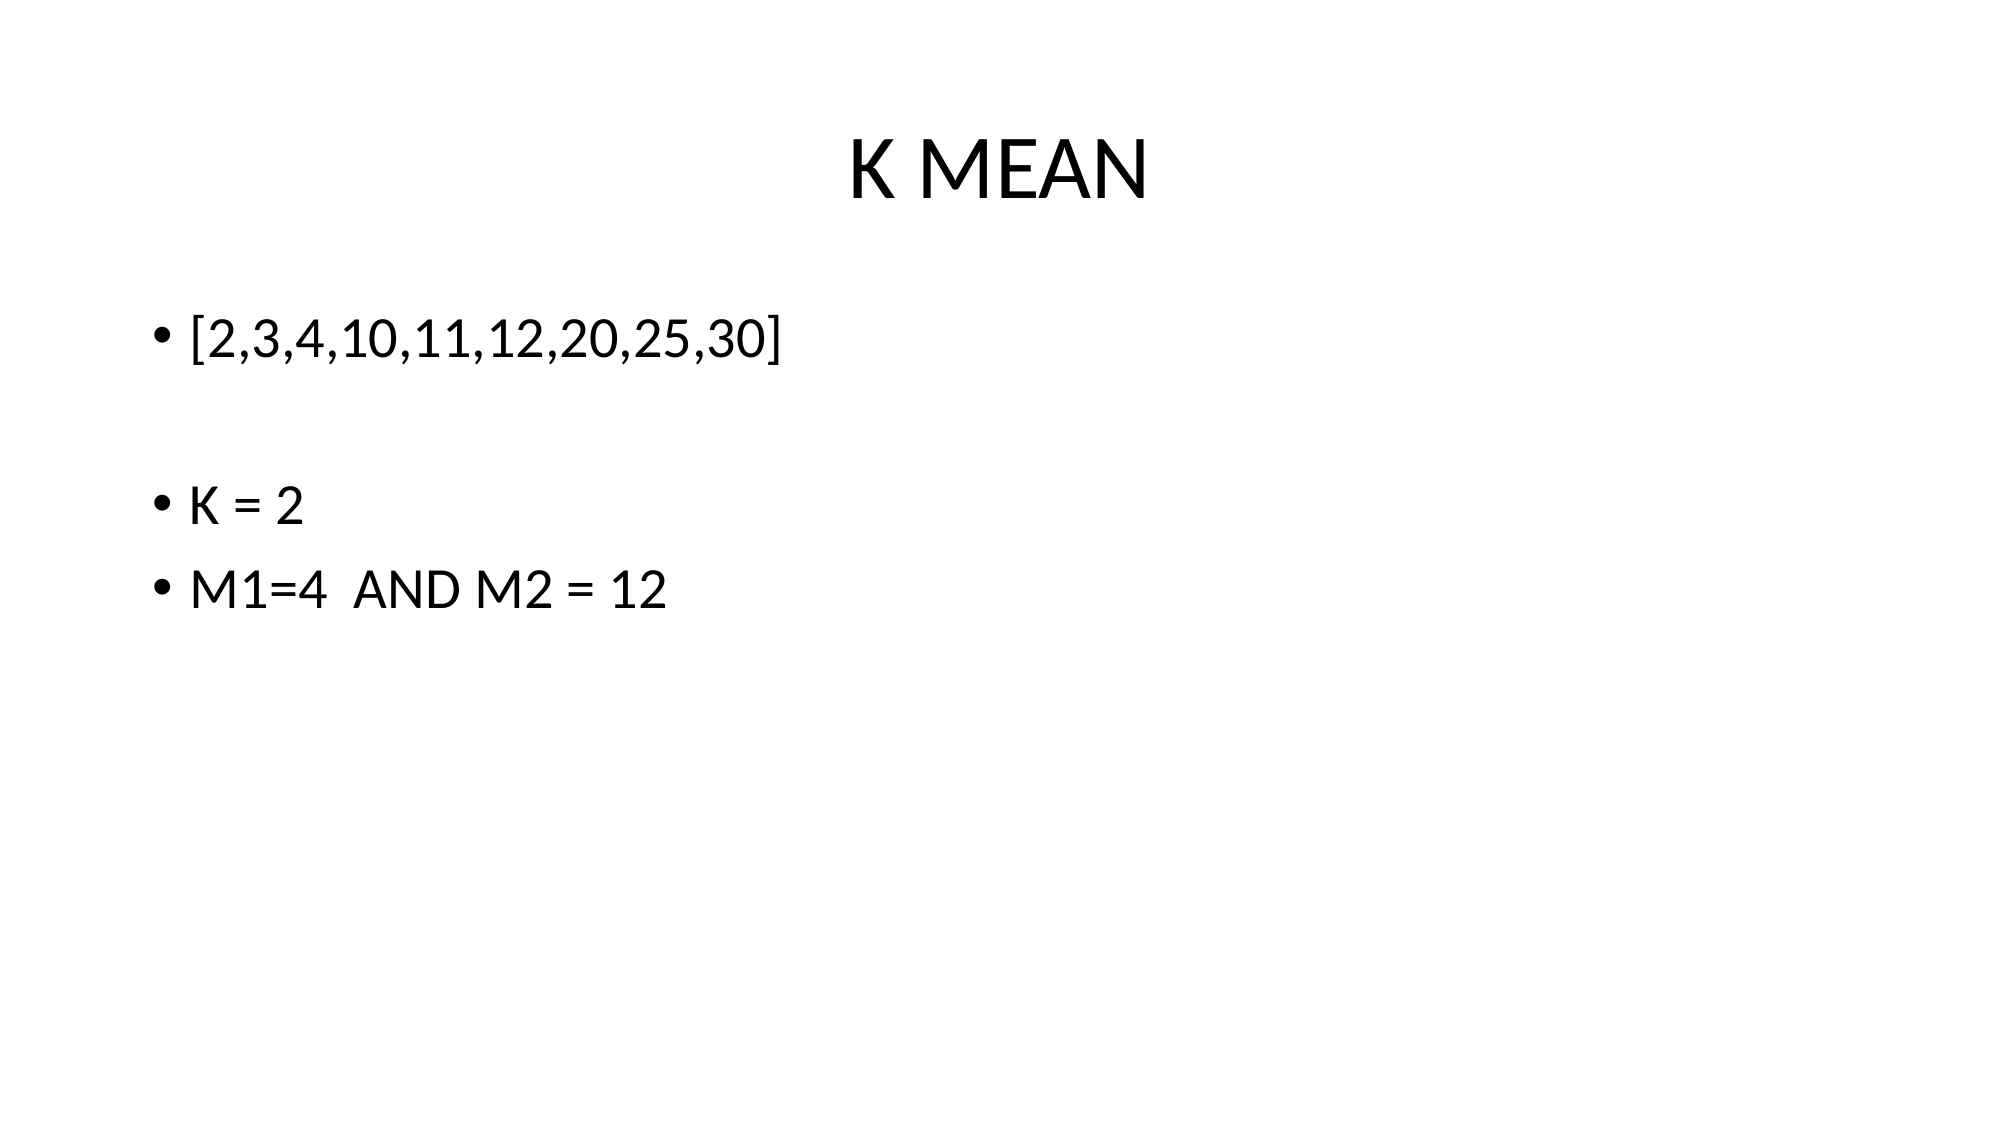

# K MEAN
[2,3,4,10,11,12,20,25,30]

K = 2
M1=4  AND M2 = 12